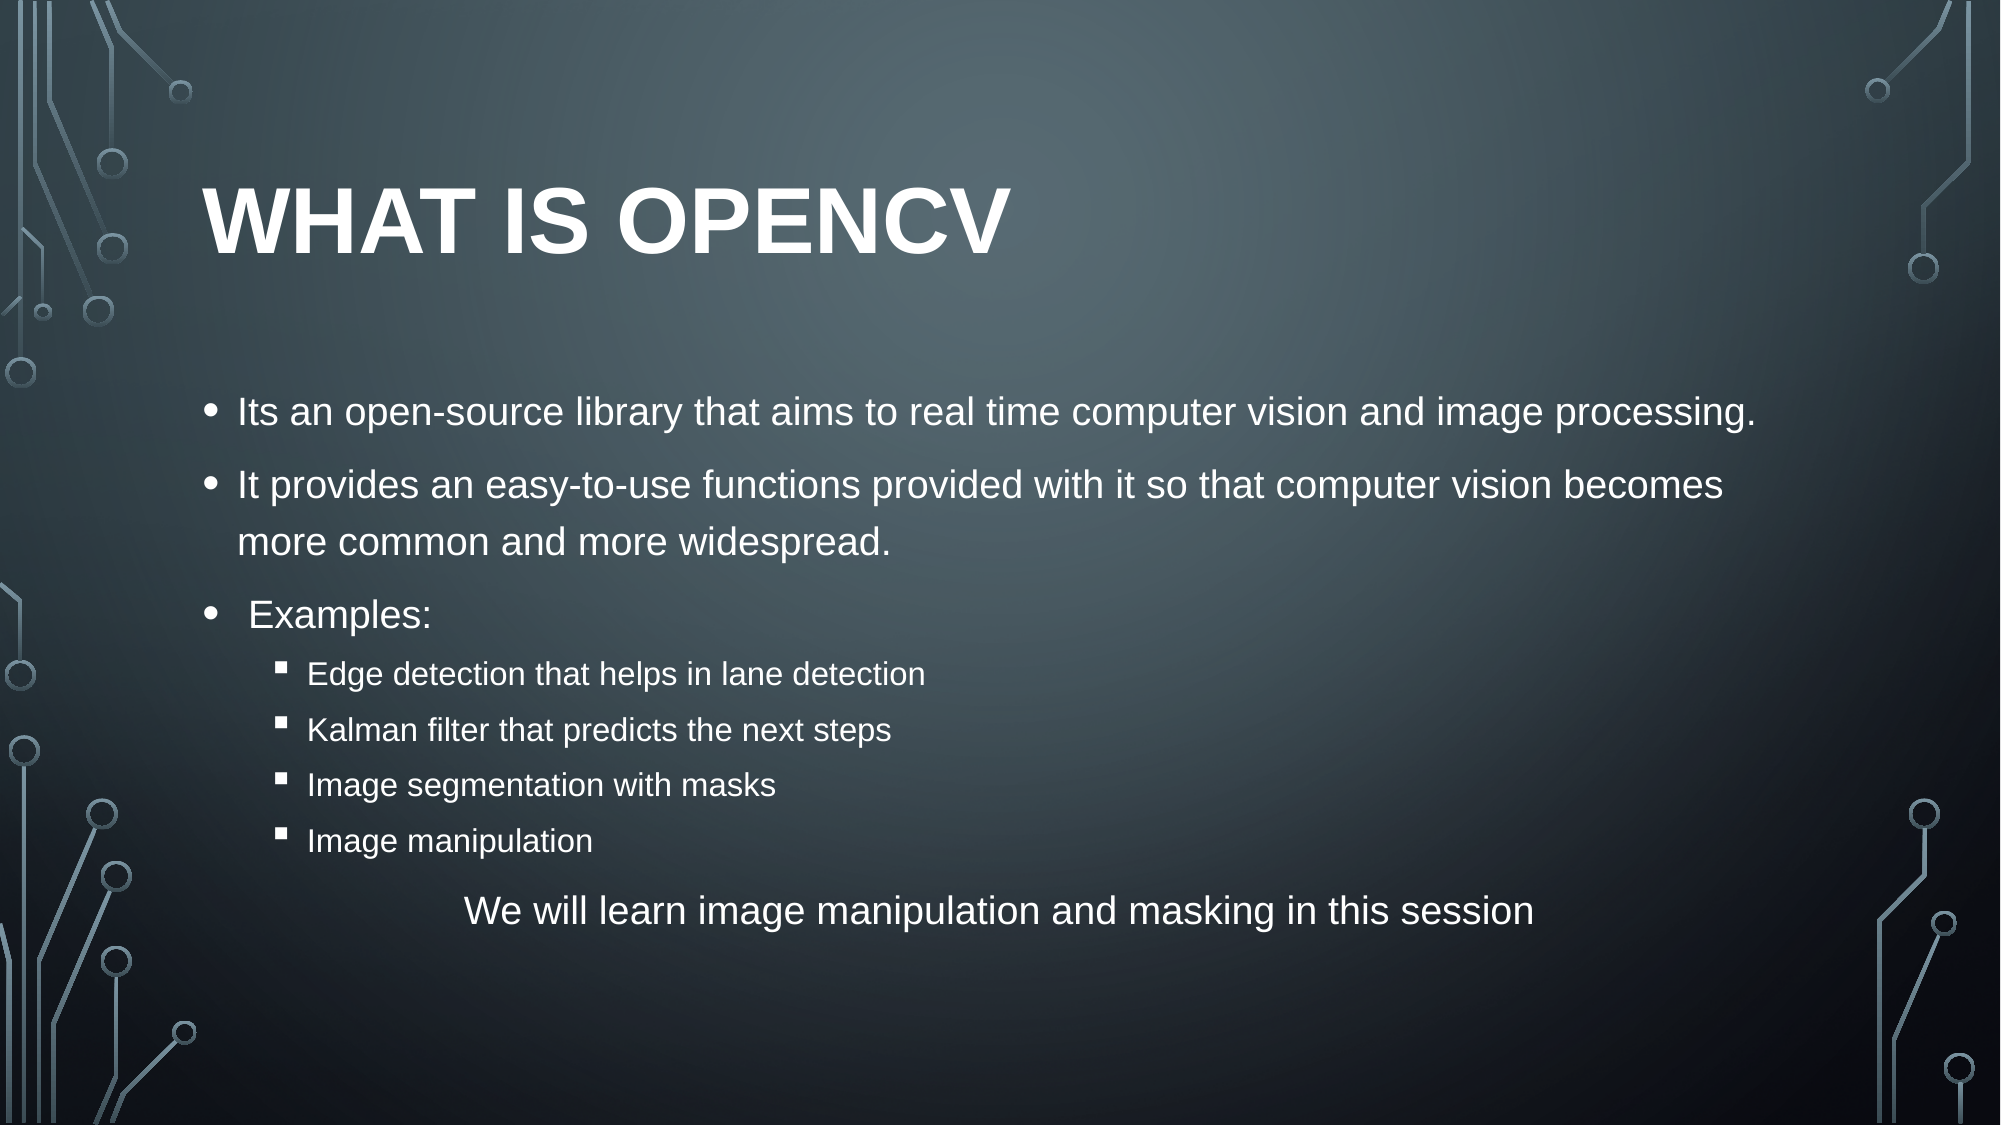

# What is OpenCV
Its an open-source library that aims to real time computer vision and image processing.
It provides an easy-to-use functions provided with it so that computer vision becomes more common and more widespread.
 Examples:
Edge detection that helps in lane detection
Kalman filter that predicts the next steps
Image segmentation with masks
Image manipulation
We will learn image manipulation and masking in this session